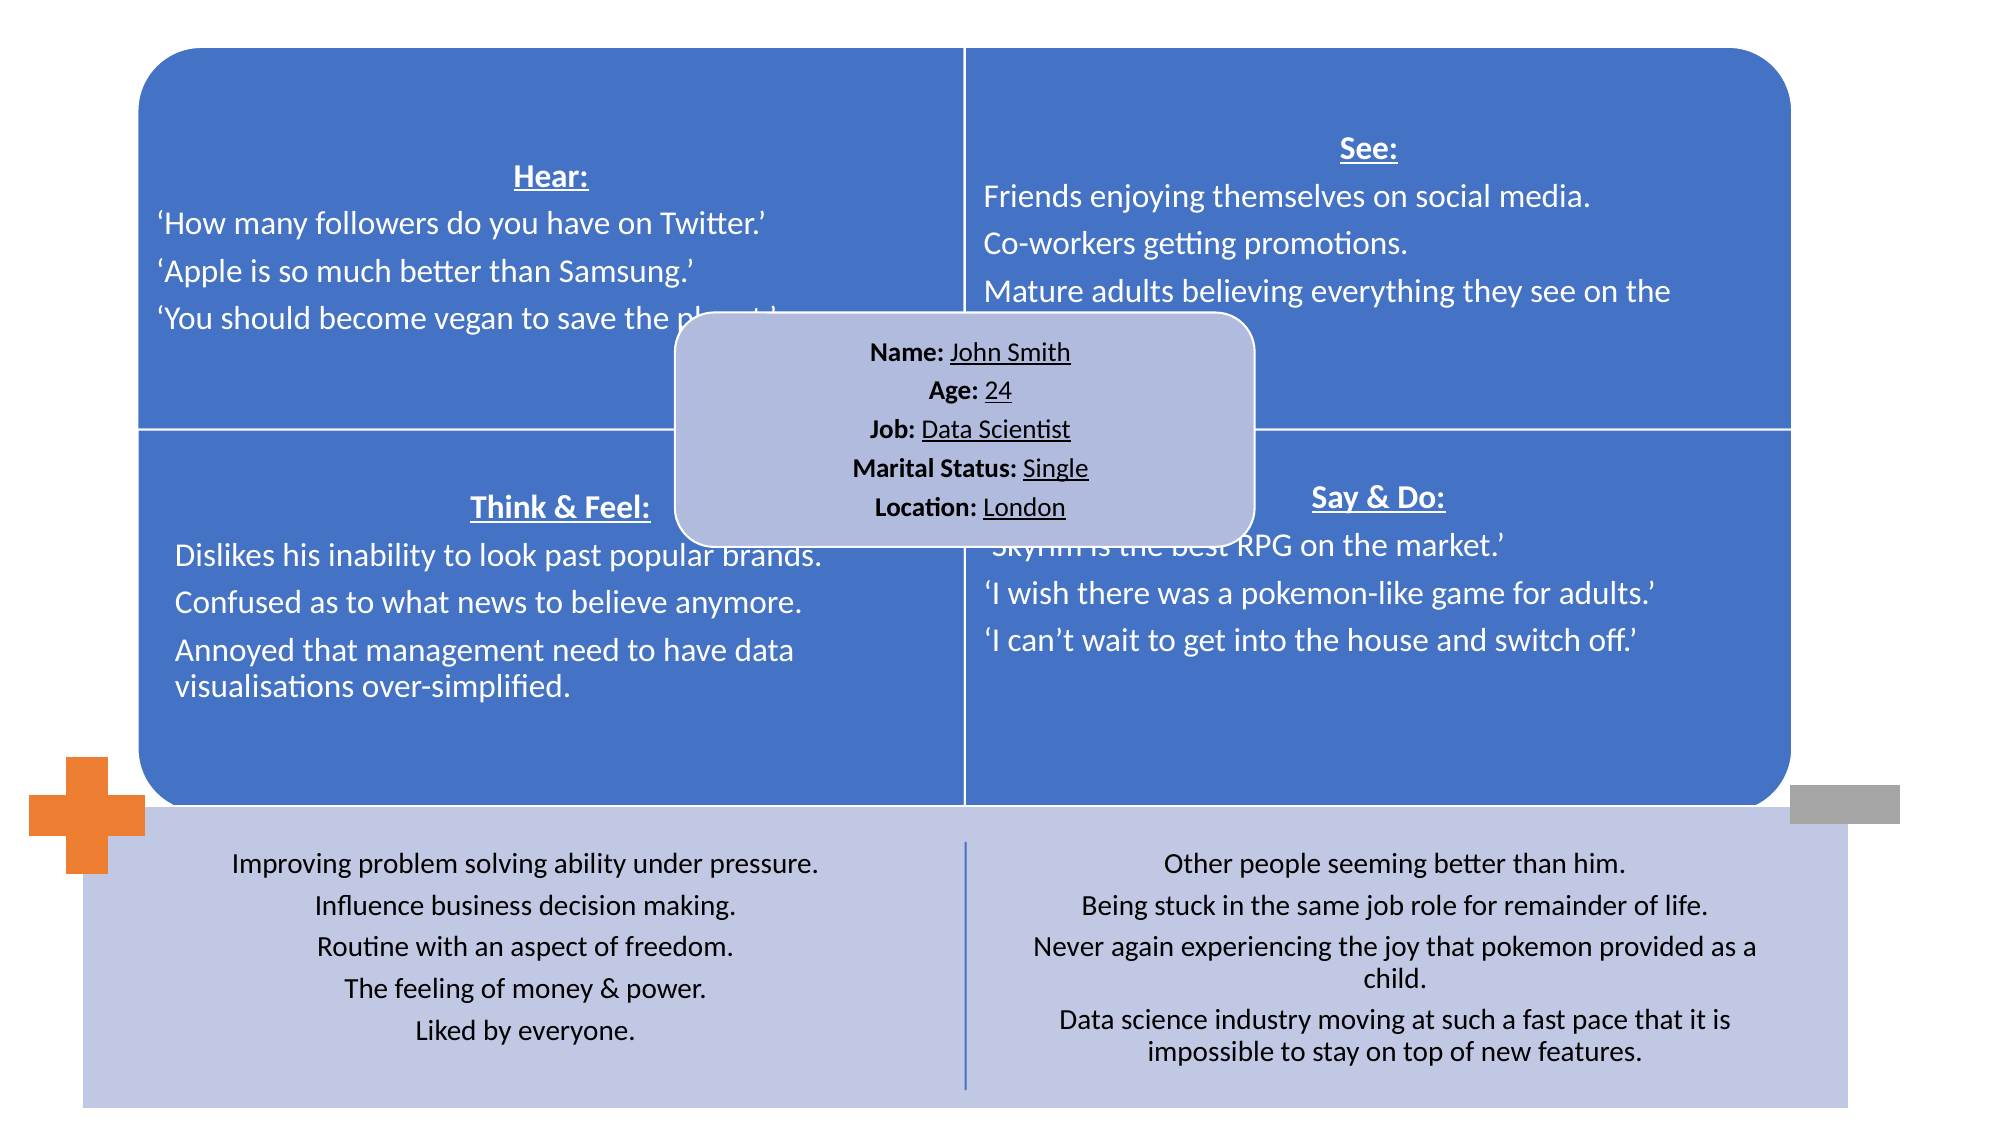

Hear:
‘How many followers do you have on Twitter.’
‘Apple is so much better than Samsung.’
‘You should become vegan to save the planet.’
See:
Friends enjoying themselves on social media.
Co-workers getting promotions.
Mature adults believing everything they see on the internet.
Think & Feel:
Dislikes his inability to look past popular brands.
Confused as to what news to believe anymore.
Annoyed that management need to have data visualisations over-simplified.

Say & Do:
‘Skyrim is the best RPG on the market.’
‘I wish there was a pokemon-like game for adults.’
‘I can’t wait to get into the house and switch off.’

Name: John Smith
Age: 24
Job: Data Scientist
Marital Status: Single
Location: London
Improving problem solving ability under pressure.
Influence business decision making.
Routine with an aspect of freedom.
The feeling of money & power.
Liked by everyone.

Other people seeming better than him.
Being stuck in the same job role for remainder of life.
Never again experiencing the joy that pokemon provided as a child.
Data science industry moving at such a fast pace that it is impossible to stay on top of new features.